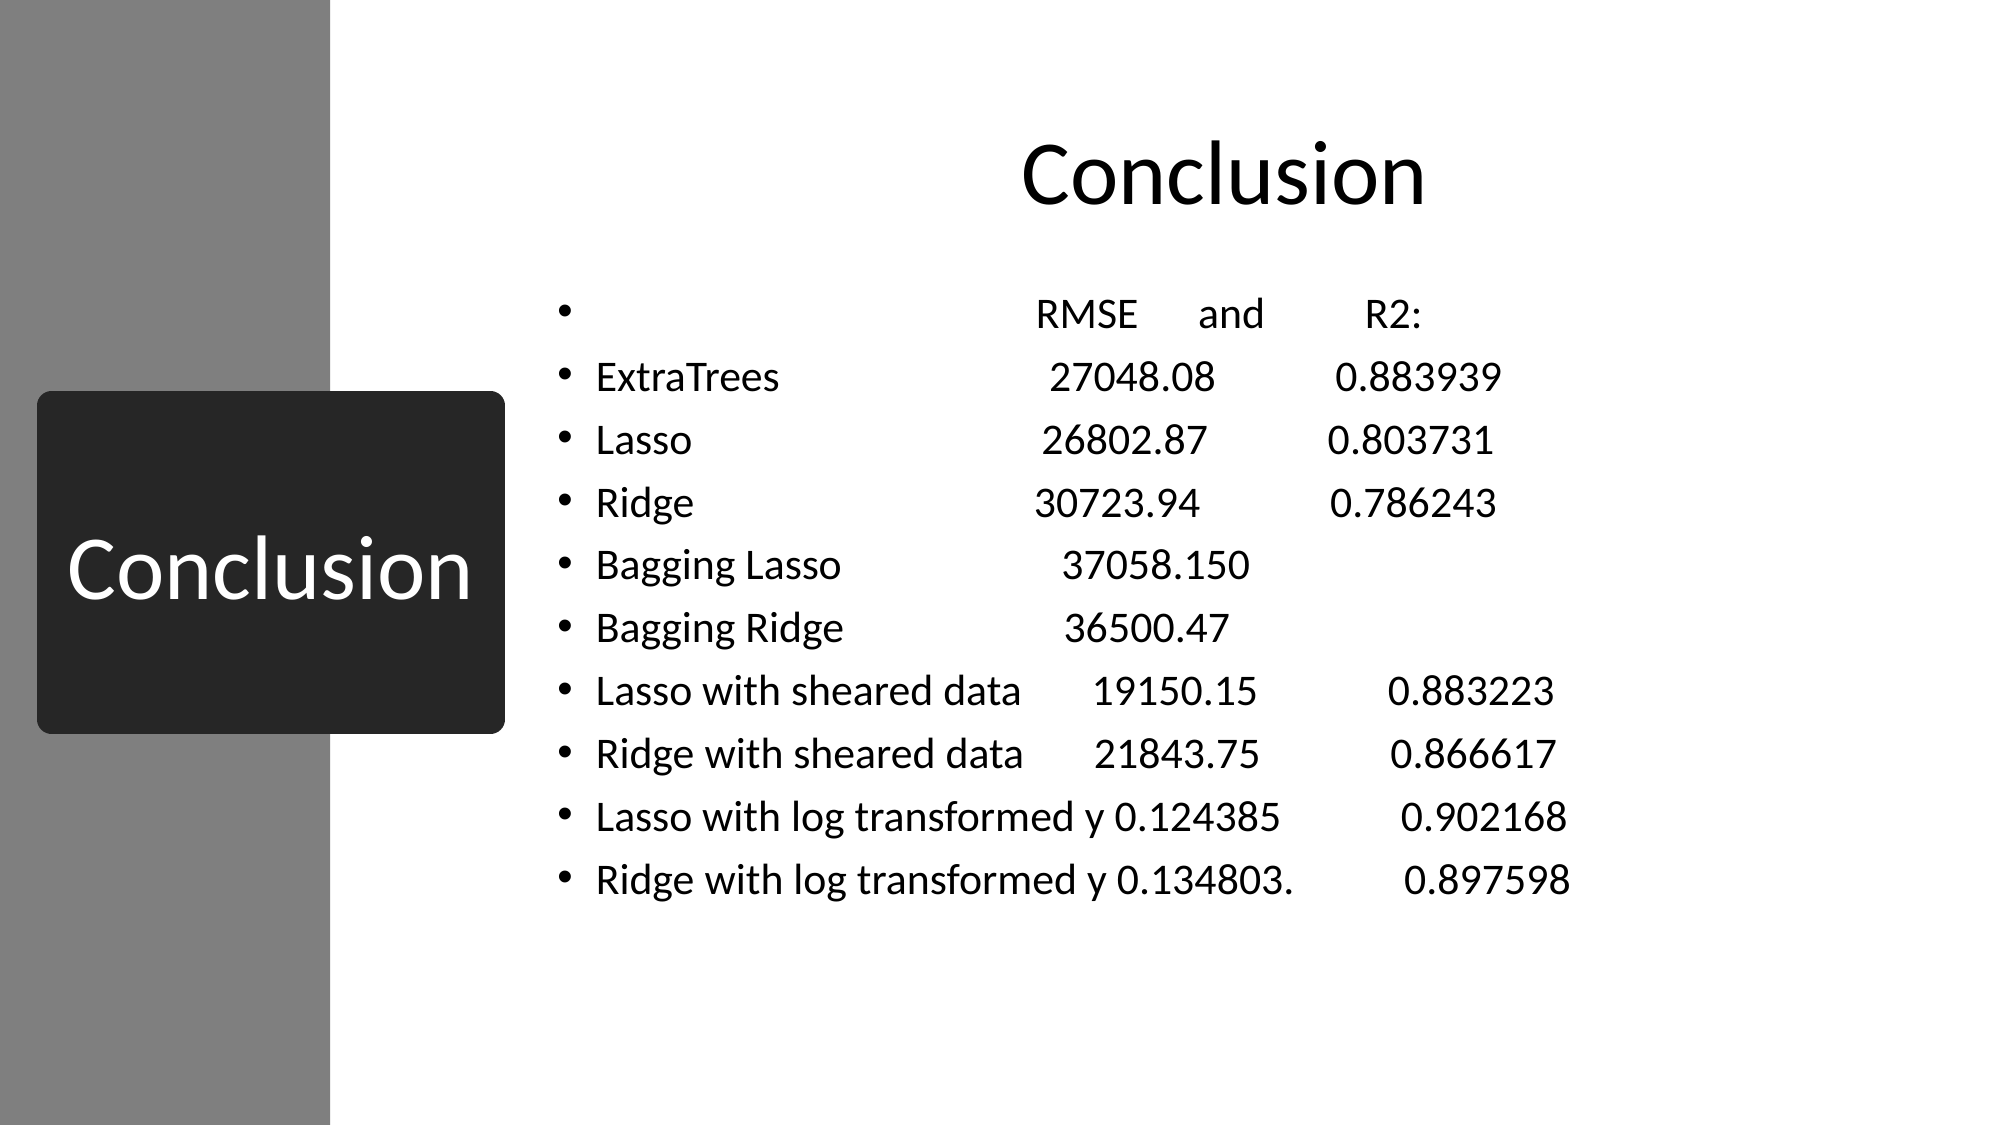

Conclusion
                                            RMSE      and          R2:
ExtraTrees                           27048.08            0.883939
Lasso                                   26802.87            0.803731
Ridge                                  30723.94             0.786243
Bagging Lasso                      37058.150
Bagging Ridge                      36500.47
Lasso with sheared data       19150.15             0.883223
Ridge with sheared data       21843.75             0.866617
Lasso with log transformed y 0.124385            0.902168
Ridge with log transformed y 0.134803.           0.897598
# Conclusion